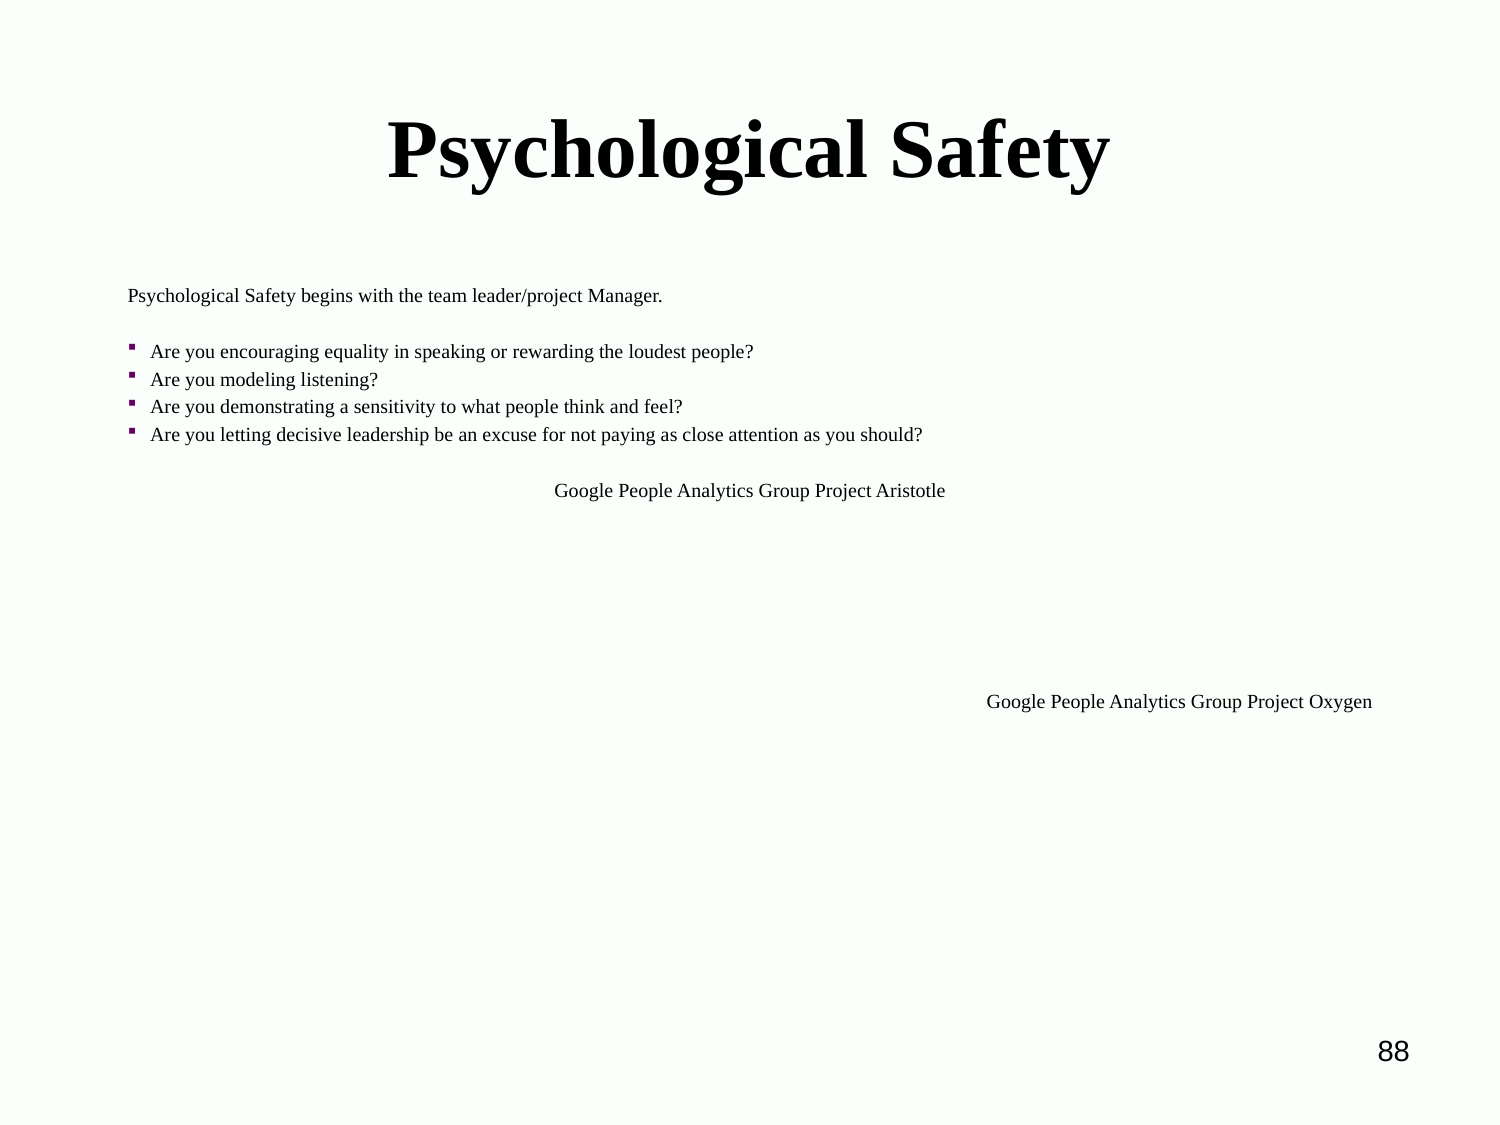

# Psychological Safety
Psychological Safety begins with the team leader/project Manager.

Are you encouraging equality in speaking or rewarding the loudest people?
Are you modeling listening?
Are you demonstrating a sensitivity to what people think and feel?
Are you letting decisive leadership be an excuse for not paying as close attention as you should?

Google People Analytics Group Project Aristotle

Google People Analytics Group Project Oxygen

88